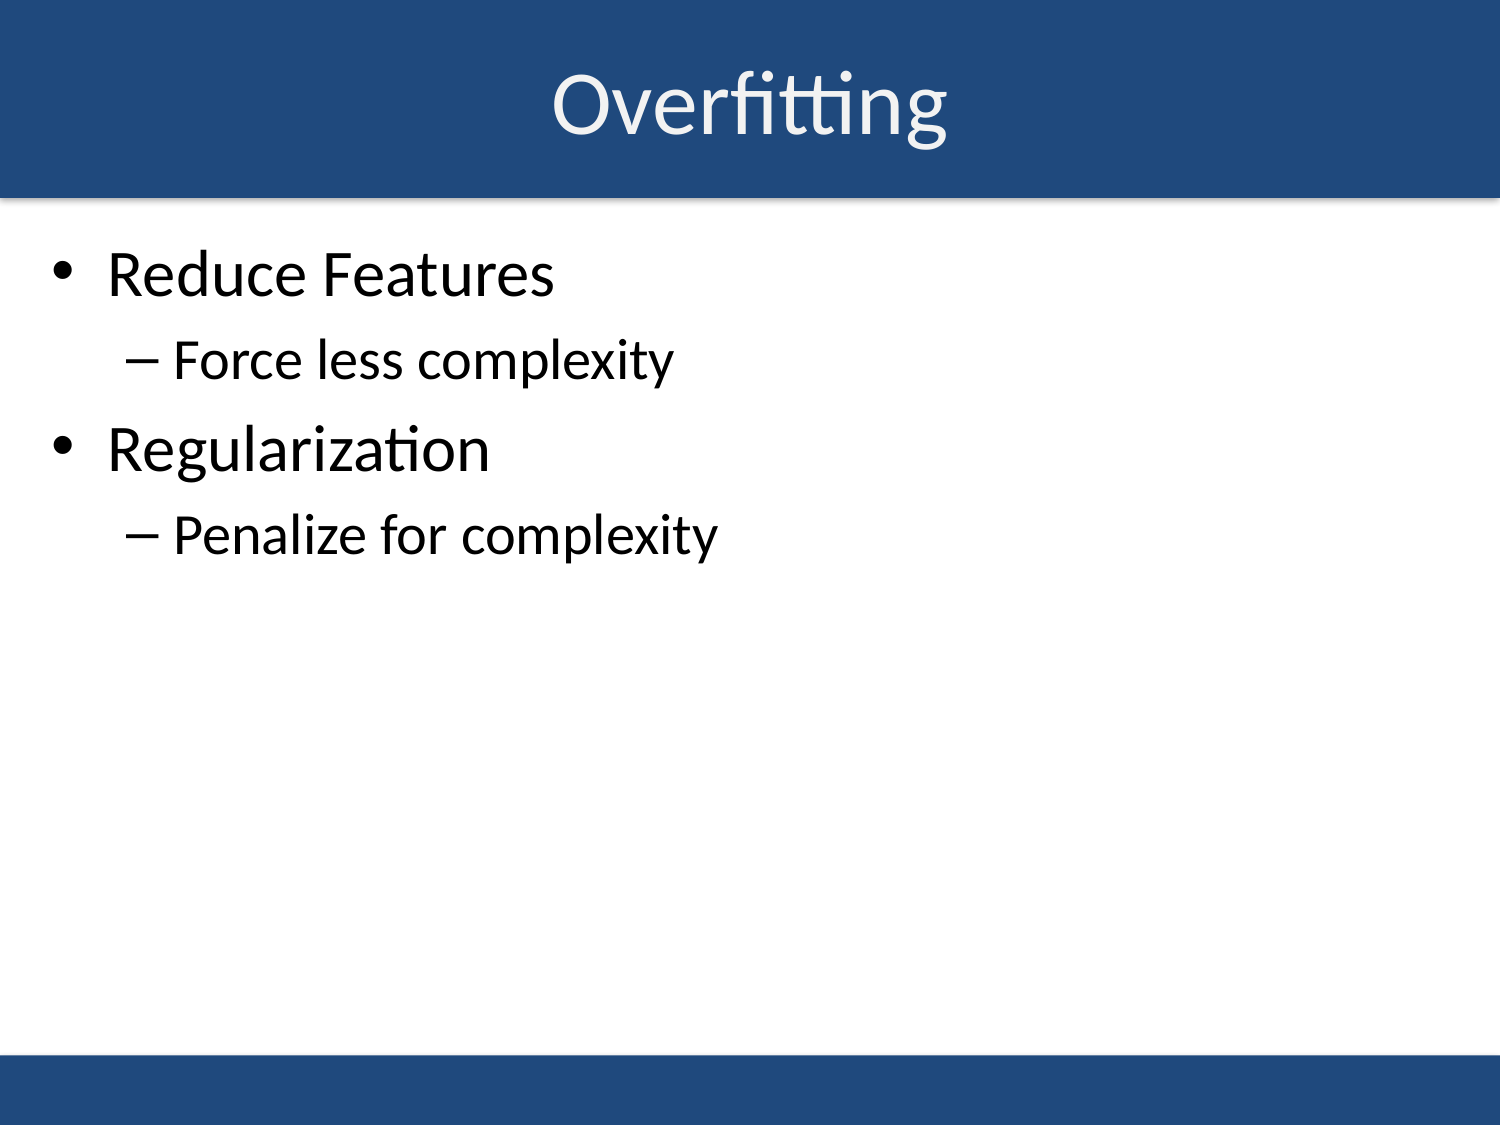

# Overfitting
Reduce Features
Force less complexity
Regularization
Penalize for complexity